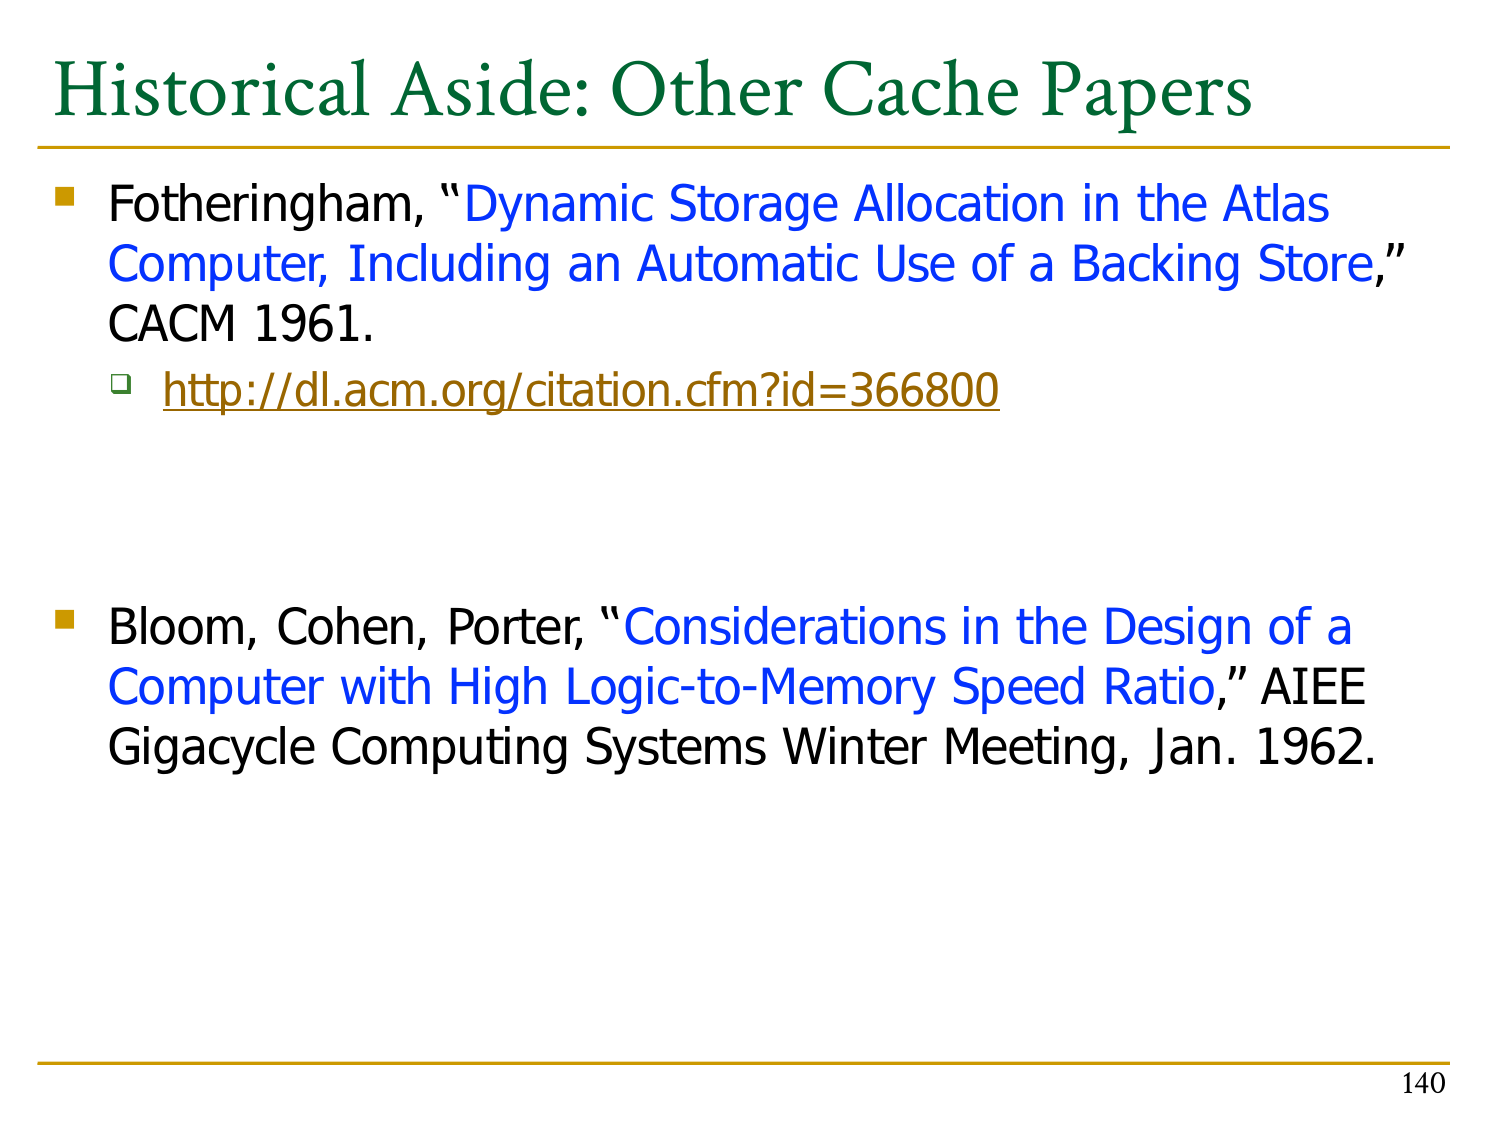

# Historical Aside: Other Cache Papers
Fotheringham, “Dynamic Storage Allocation in the Atlas Computer, Including an Automatic Use of a Backing Store,” CACM 1961.
http://dl.acm.org/citation.cfm?id=366800

Bloom, Cohen, Porter, “Considerations in the Design of a Computer with High Logic-to-Memory Speed Ratio,” AIEE Gigacycle Computing Systems Winter Meeting, Jan. 1962.

140